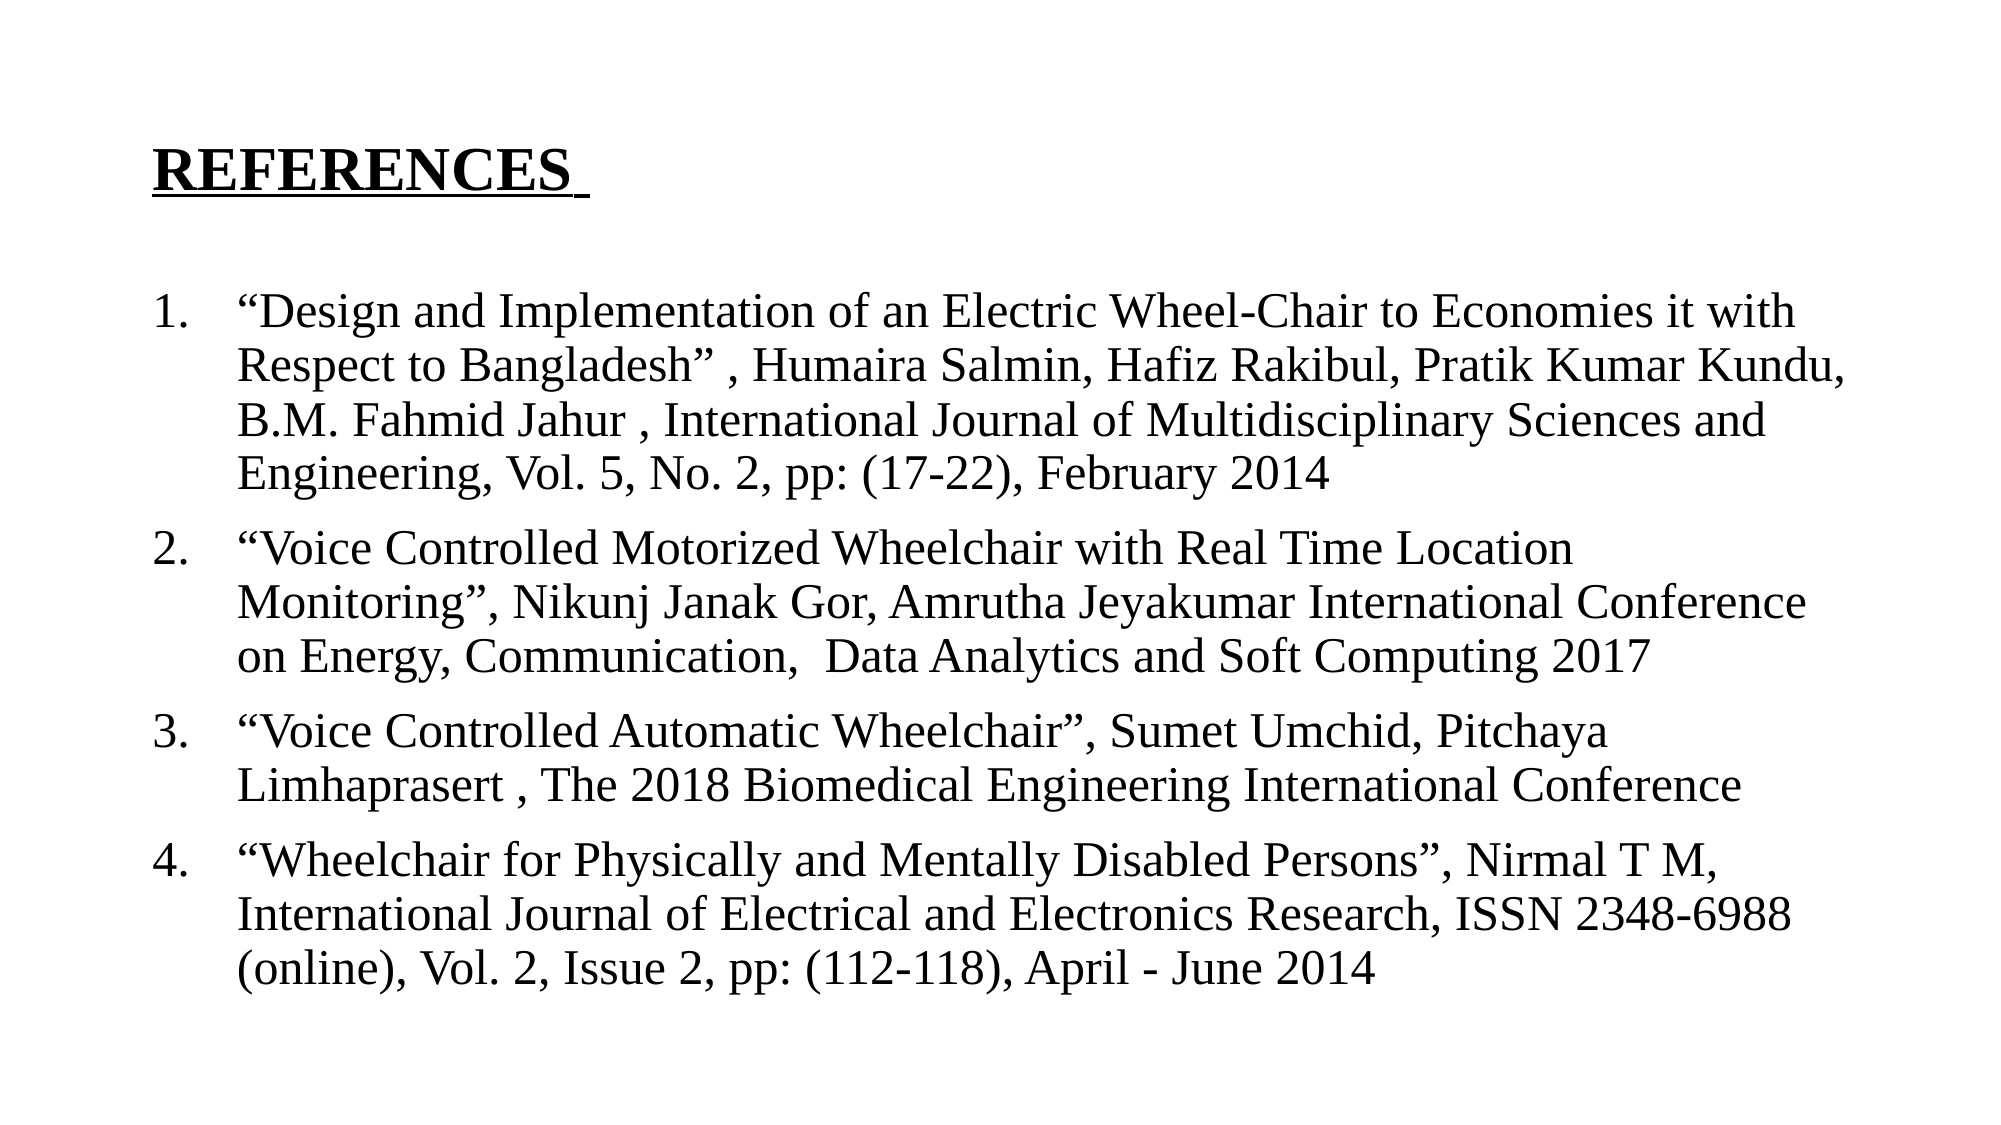

# REFERENCES
“Design and Implementation of an Electric Wheel-Chair to Economies it with Respect to Bangladesh” , Humaira Salmin, Hafiz Rakibul, Pratik Kumar Kundu, B.M. Fahmid Jahur , International Journal of Multidisciplinary Sciences and Engineering, Vol. 5, No. 2, pp: (17-22), February 2014
“Voice Controlled Motorized Wheelchair with Real Time Location Monitoring”, Nikunj Janak Gor, Amrutha Jeyakumar International Conference on Energy, Communication,  Data Analytics and Soft Computing 2017
“Voice Controlled Automatic Wheelchair”, Sumet Umchid, Pitchaya Limhaprasert , The 2018 Biomedical Engineering International Conference
“Wheelchair for Physically and Mentally Disabled Persons”, Nirmal T M, International Journal of Electrical and Electronics Research, ISSN 2348-6988 (online), Vol. 2, Issue 2, pp: (112-118), April - June 2014